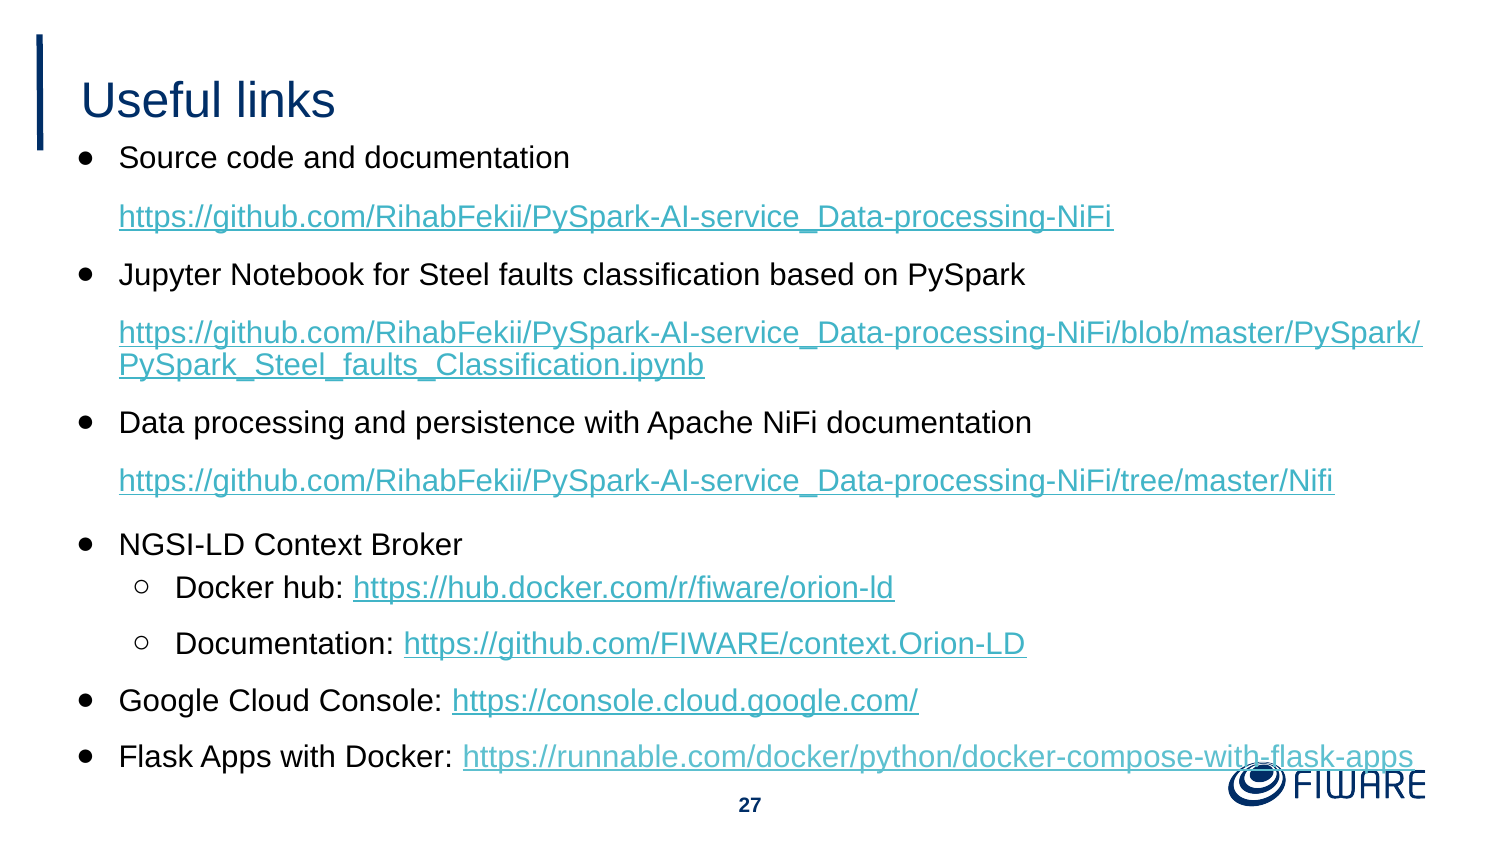

# Useful links

Source code and documentation
https://github.com/RihabFekii/PySpark-AI-service_Data-processing-NiFi
Jupyter Notebook for Steel faults classification based on PySpark
https://github.com/RihabFekii/PySpark-AI-service_Data-processing-NiFi/blob/master/PySpark/PySpark_Steel_faults_Classification.ipynb
Data processing and persistence with Apache NiFi documentation
https://github.com/RihabFekii/PySpark-AI-service_Data-processing-NiFi/tree/master/Nifi
NGSI-LD Context Broker
Docker hub: https://hub.docker.com/r/fiware/orion-ld
Documentation: https://github.com/FIWARE/context.Orion-LD
Google Cloud Console: https://console.cloud.google.com/
Flask Apps with Docker: https://runnable.com/docker/python/docker-compose-with-flask-apps

27